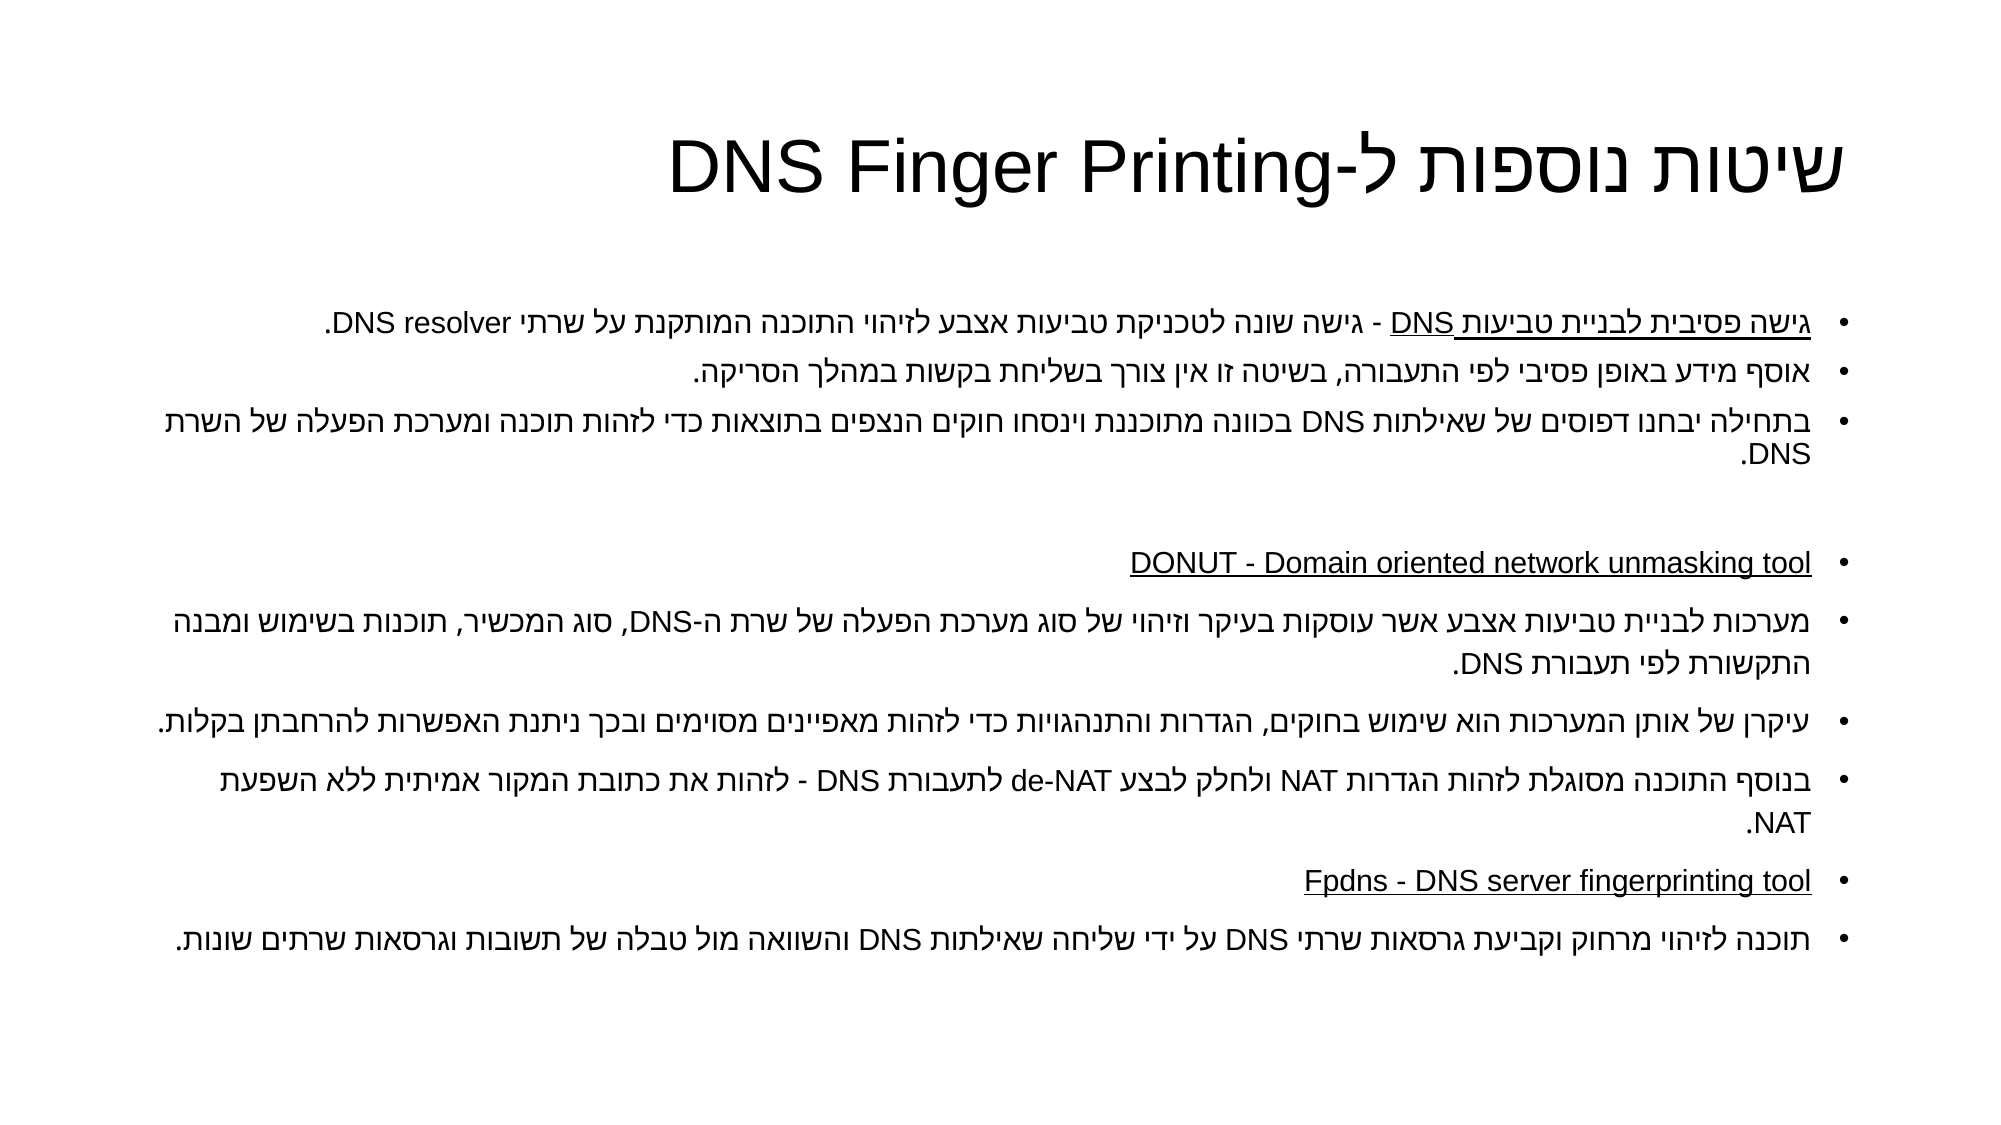

# שיטות נוספות ל-DNS Finger Printing
גישה פסיבית לבניית טביעות DNS - גישה שונה לטכניקת טביעות אצבע לזיהוי התוכנה המותקנת על שרתי DNS resolver.
אוסף מידע באופן פסיבי לפי התעבורה, בשיטה זו אין צורך בשליחת בקשות במהלך הסריקה.
בתחילה יבחנו דפוסים של שאילתות DNS בכוונה מתוכננת וינסחו חוקים הנצפים בתוצאות כדי לזהות תוכנה ומערכת הפעלה של השרת DNS.

DONUT - Domain oriented network unmasking tool
מערכות לבניית טביעות אצבע אשר עוסקות בעיקר וזיהוי של סוג מערכת הפעלה של שרת ה-DNS, סוג המכשיר, תוכנות בשימוש ומבנה התקשורת לפי תעבורת DNS.
עיקרן של אותן המערכות הוא שימוש בחוקים, הגדרות והתנהגויות כדי לזהות מאפיינים מסוימים ובכך ניתנת האפשרות להרחבתן בקלות.
בנוסף התוכנה מסוגלת לזהות הגדרות NAT ולחלק לבצע de-NAT לתעבורת DNS - לזהות את כתובת המקור אמיתית ללא השפעת NAT.
Fpdns - DNS server fingerprinting tool
תוכנה לזיהוי מרחוק וקביעת גרסאות שרתי DNS על ידי שליחה שאילתות DNS והשוואה מול טבלה של תשובות וגרסאות שרתים שונות.